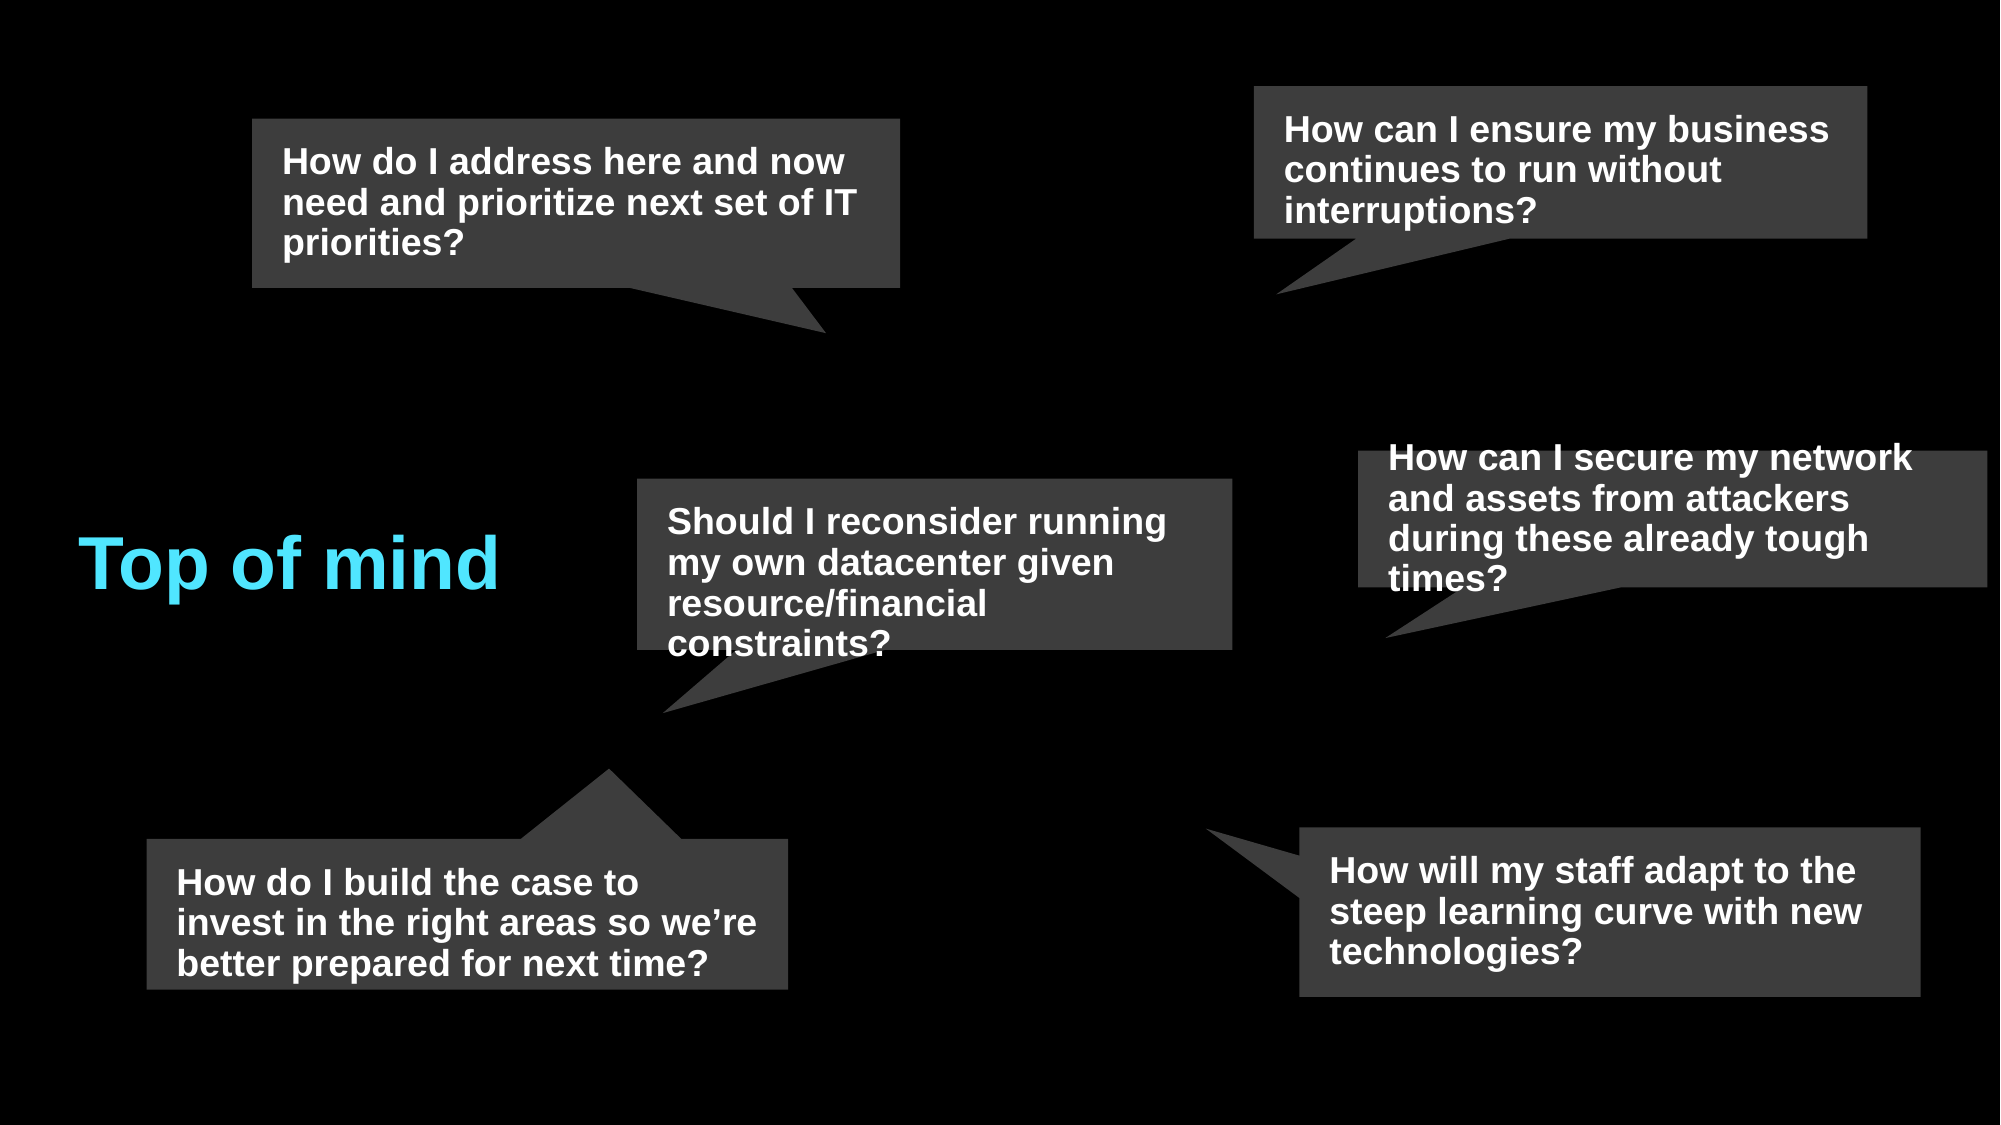

How can I ensure my business continues to run without interruptions?
How do I address here and now need and prioritize next set of IT priorities?
How can I secure my network and assets from attackers during these already tough times?
Should I reconsider running my own datacenter given resource/financial constraints?
# Top of mind

How will my staff adapt to the steep learning curve with new technologies?
How do I build the case to invest in the right areas so we’re better prepared for next time?